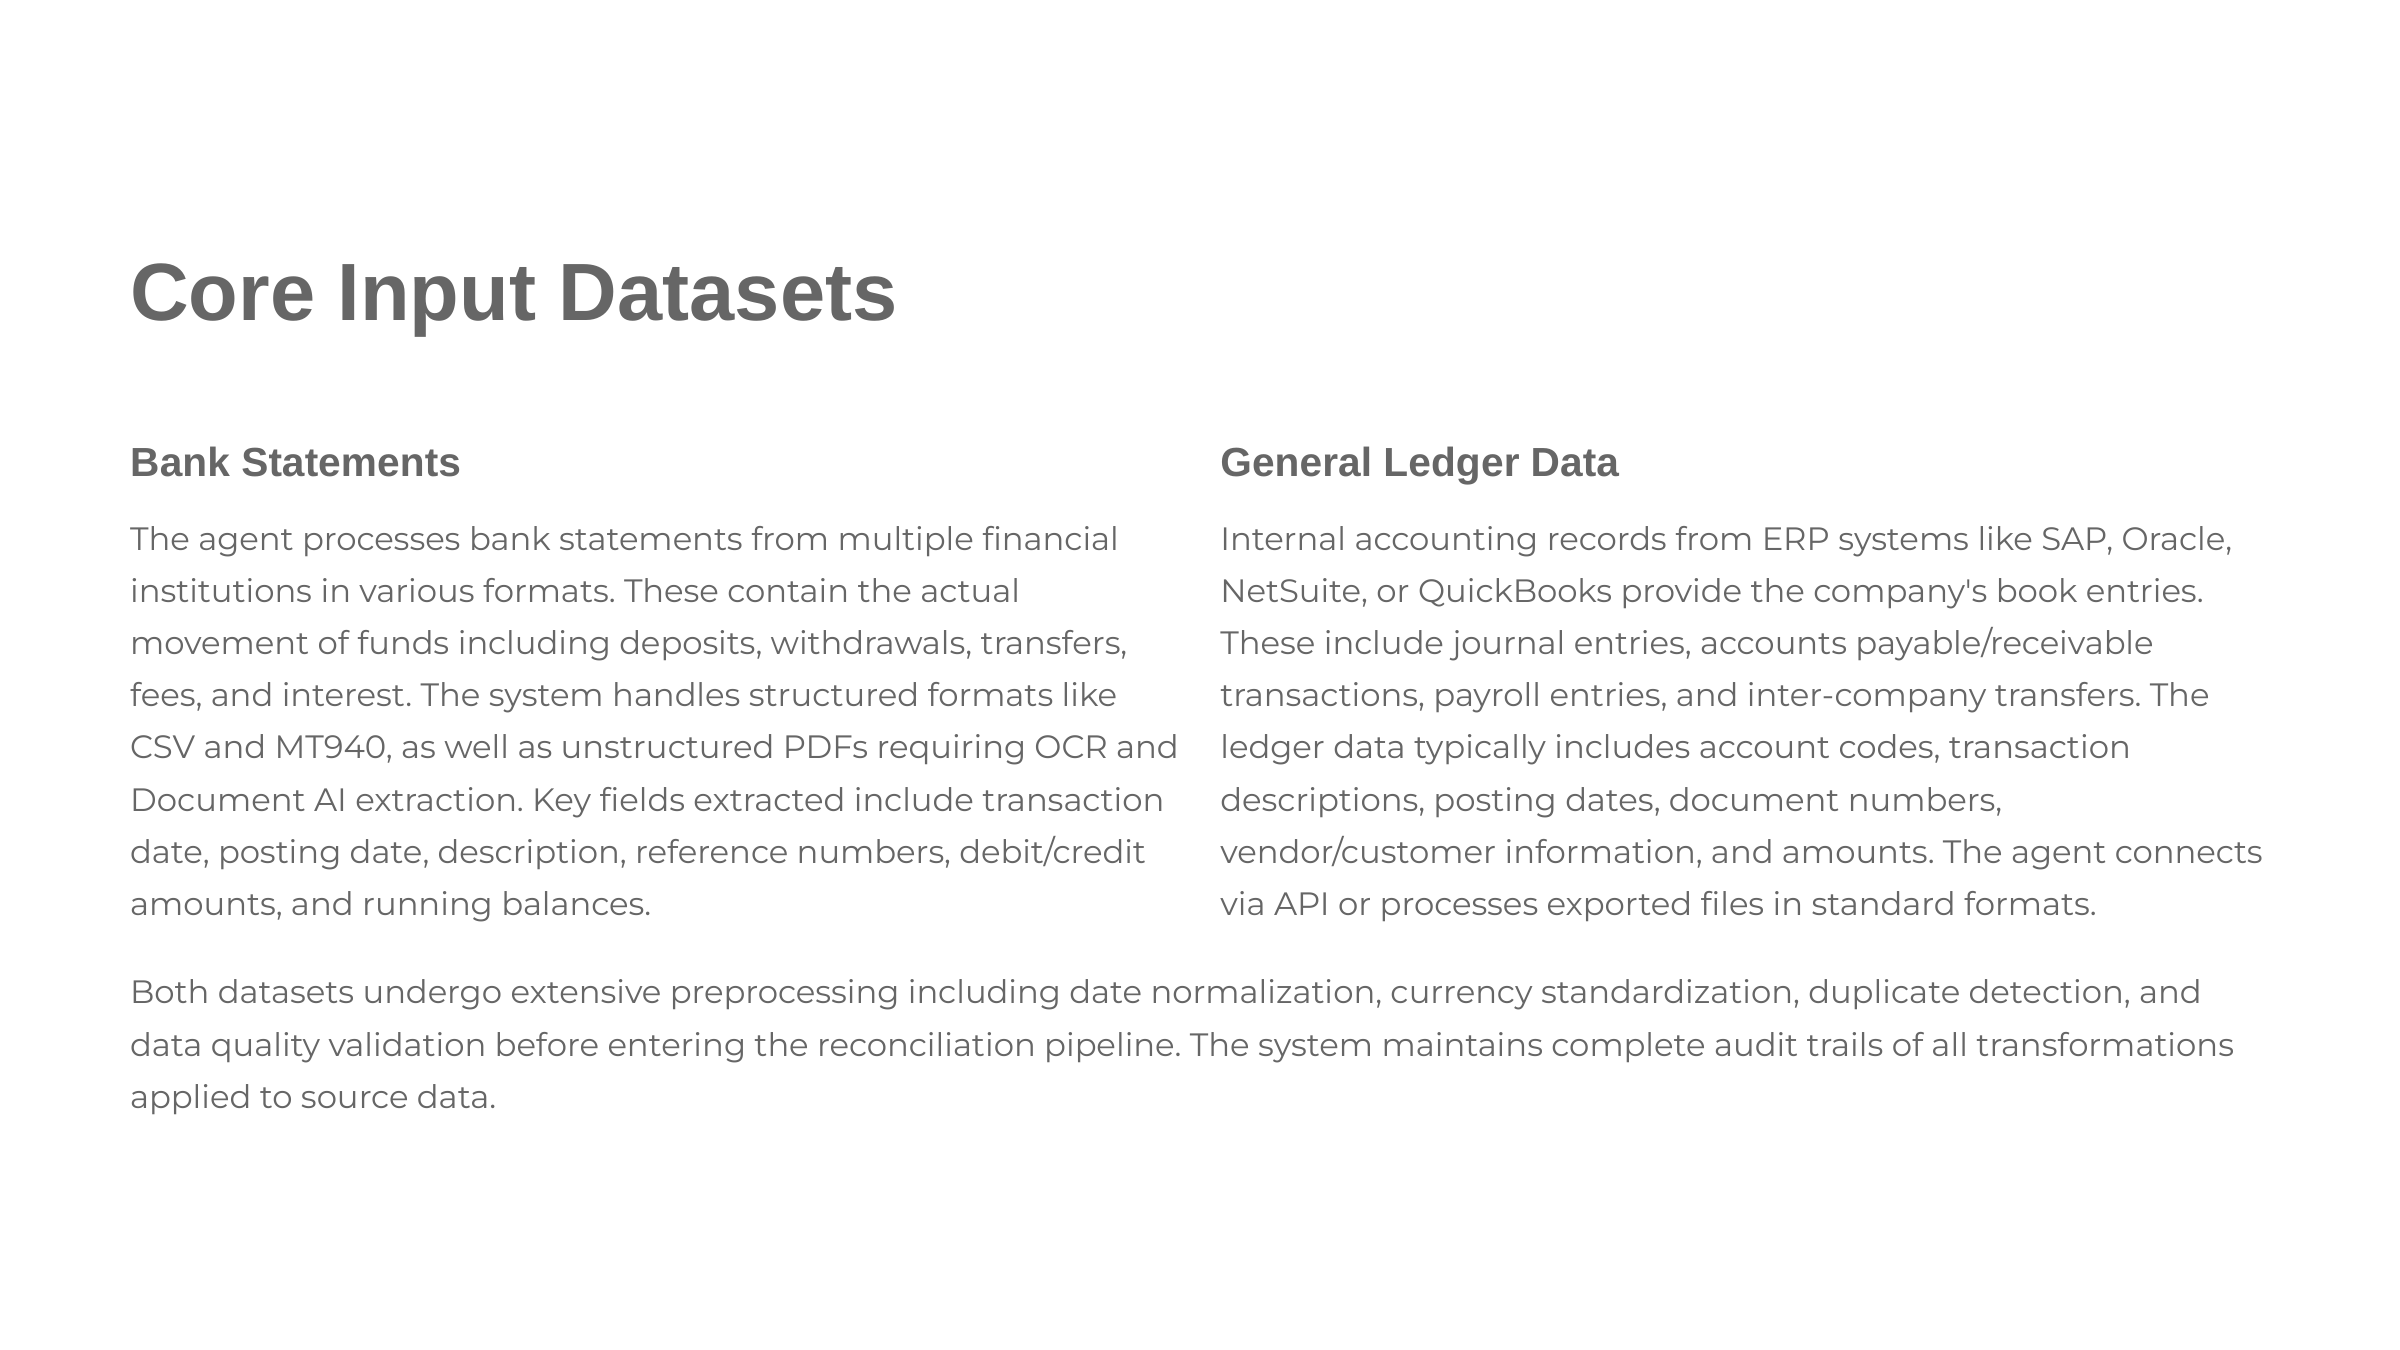

Core Input Datasets
Bank Statements
General Ledger Data
The agent processes bank statements from multiple financial institutions in various formats. These contain the actual movement of funds including deposits, withdrawals, transfers, fees, and interest. The system handles structured formats like CSV and MT940, as well as unstructured PDFs requiring OCR and Document AI extraction. Key fields extracted include transaction date, posting date, description, reference numbers, debit/credit amounts, and running balances.
Internal accounting records from ERP systems like SAP, Oracle, NetSuite, or QuickBooks provide the company's book entries. These include journal entries, accounts payable/receivable transactions, payroll entries, and inter-company transfers. The ledger data typically includes account codes, transaction descriptions, posting dates, document numbers, vendor/customer information, and amounts. The agent connects via API or processes exported files in standard formats.
Both datasets undergo extensive preprocessing including date normalization, currency standardization, duplicate detection, and data quality validation before entering the reconciliation pipeline. The system maintains complete audit trails of all transformations applied to source data.